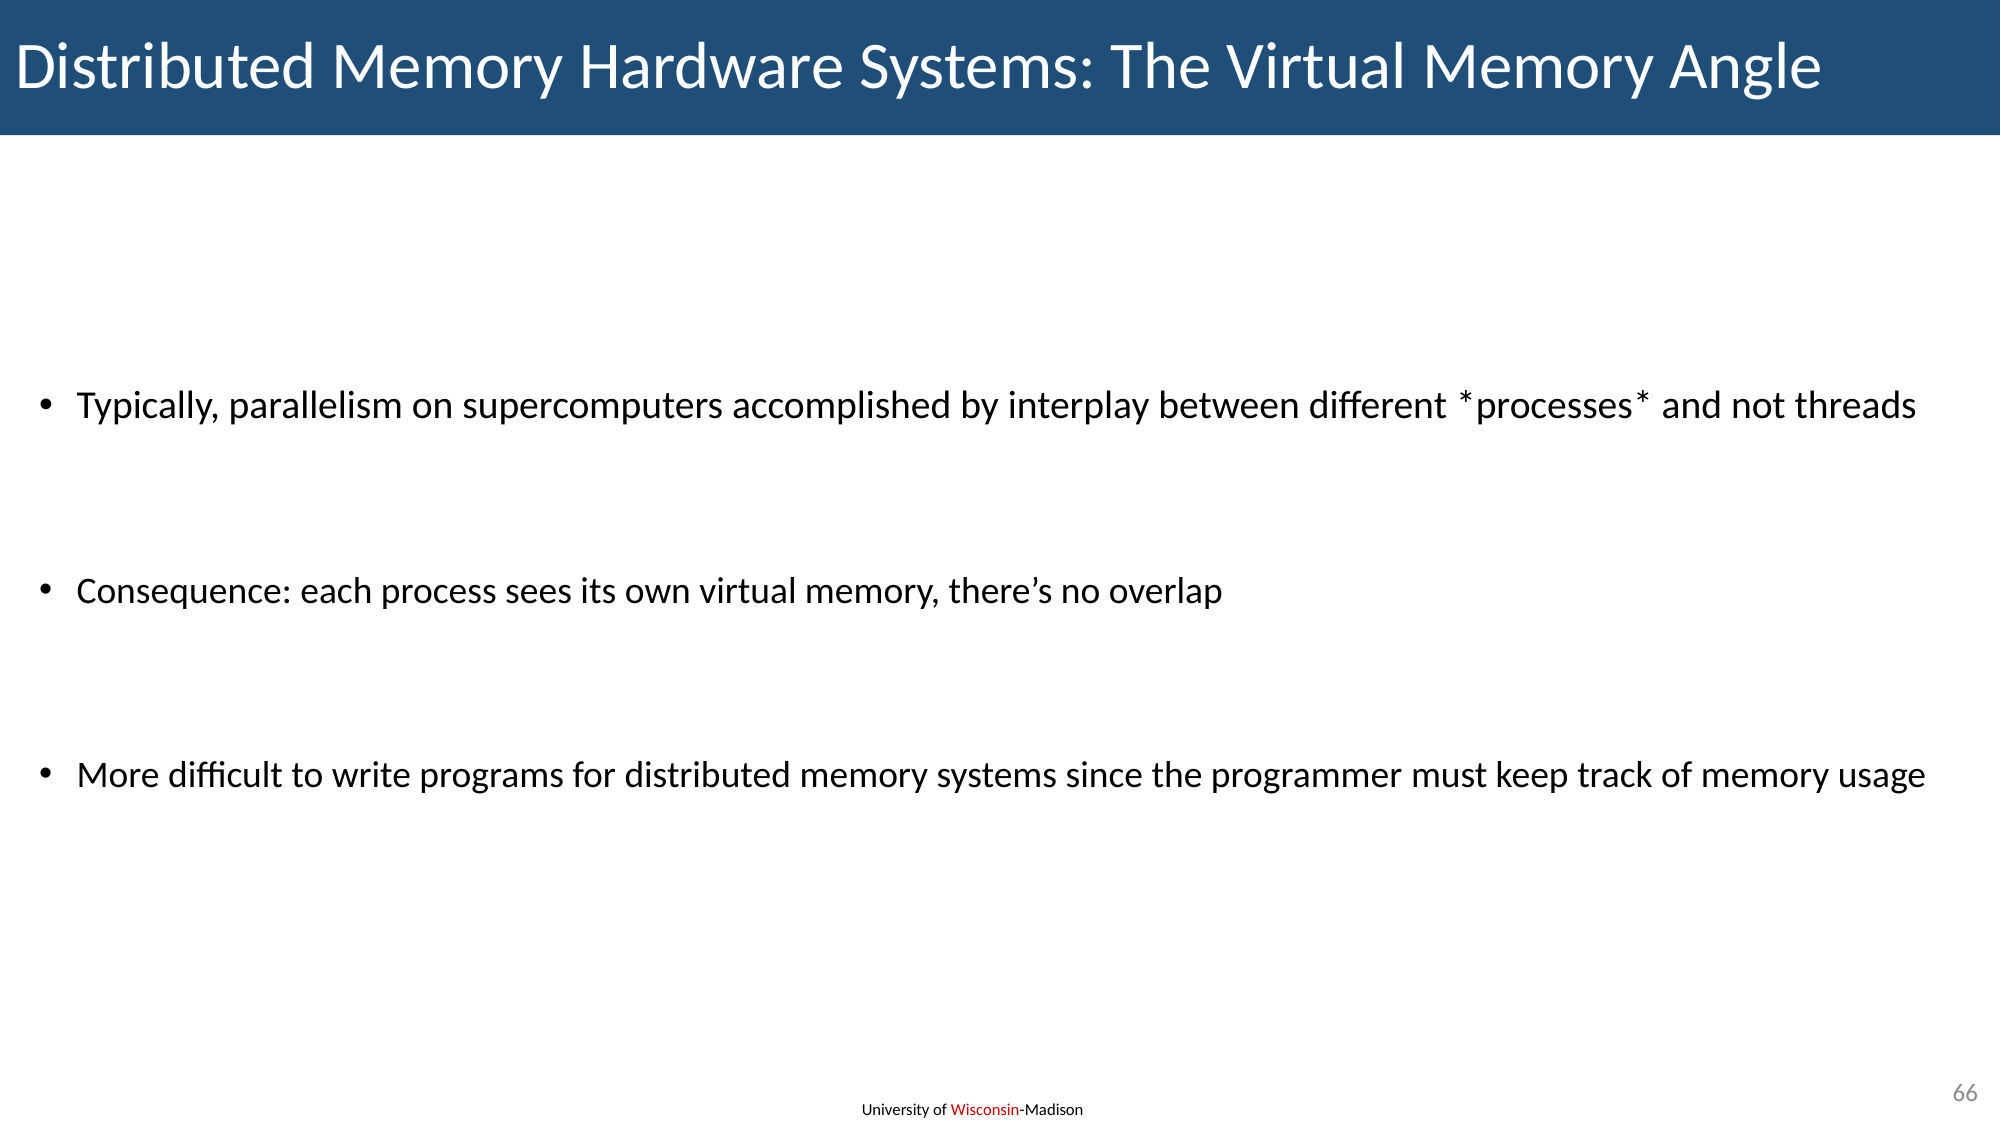

# Distributed Memory Hardware Systems: The Virtual Memory Angle

Typically, parallelism on supercomputers accomplished by interplay between different *processes* and not threads

Consequence: each process sees its own virtual memory, there’s no overlap

More difficult to write programs for distributed memory systems since the programmer must keep track of memory usage

66